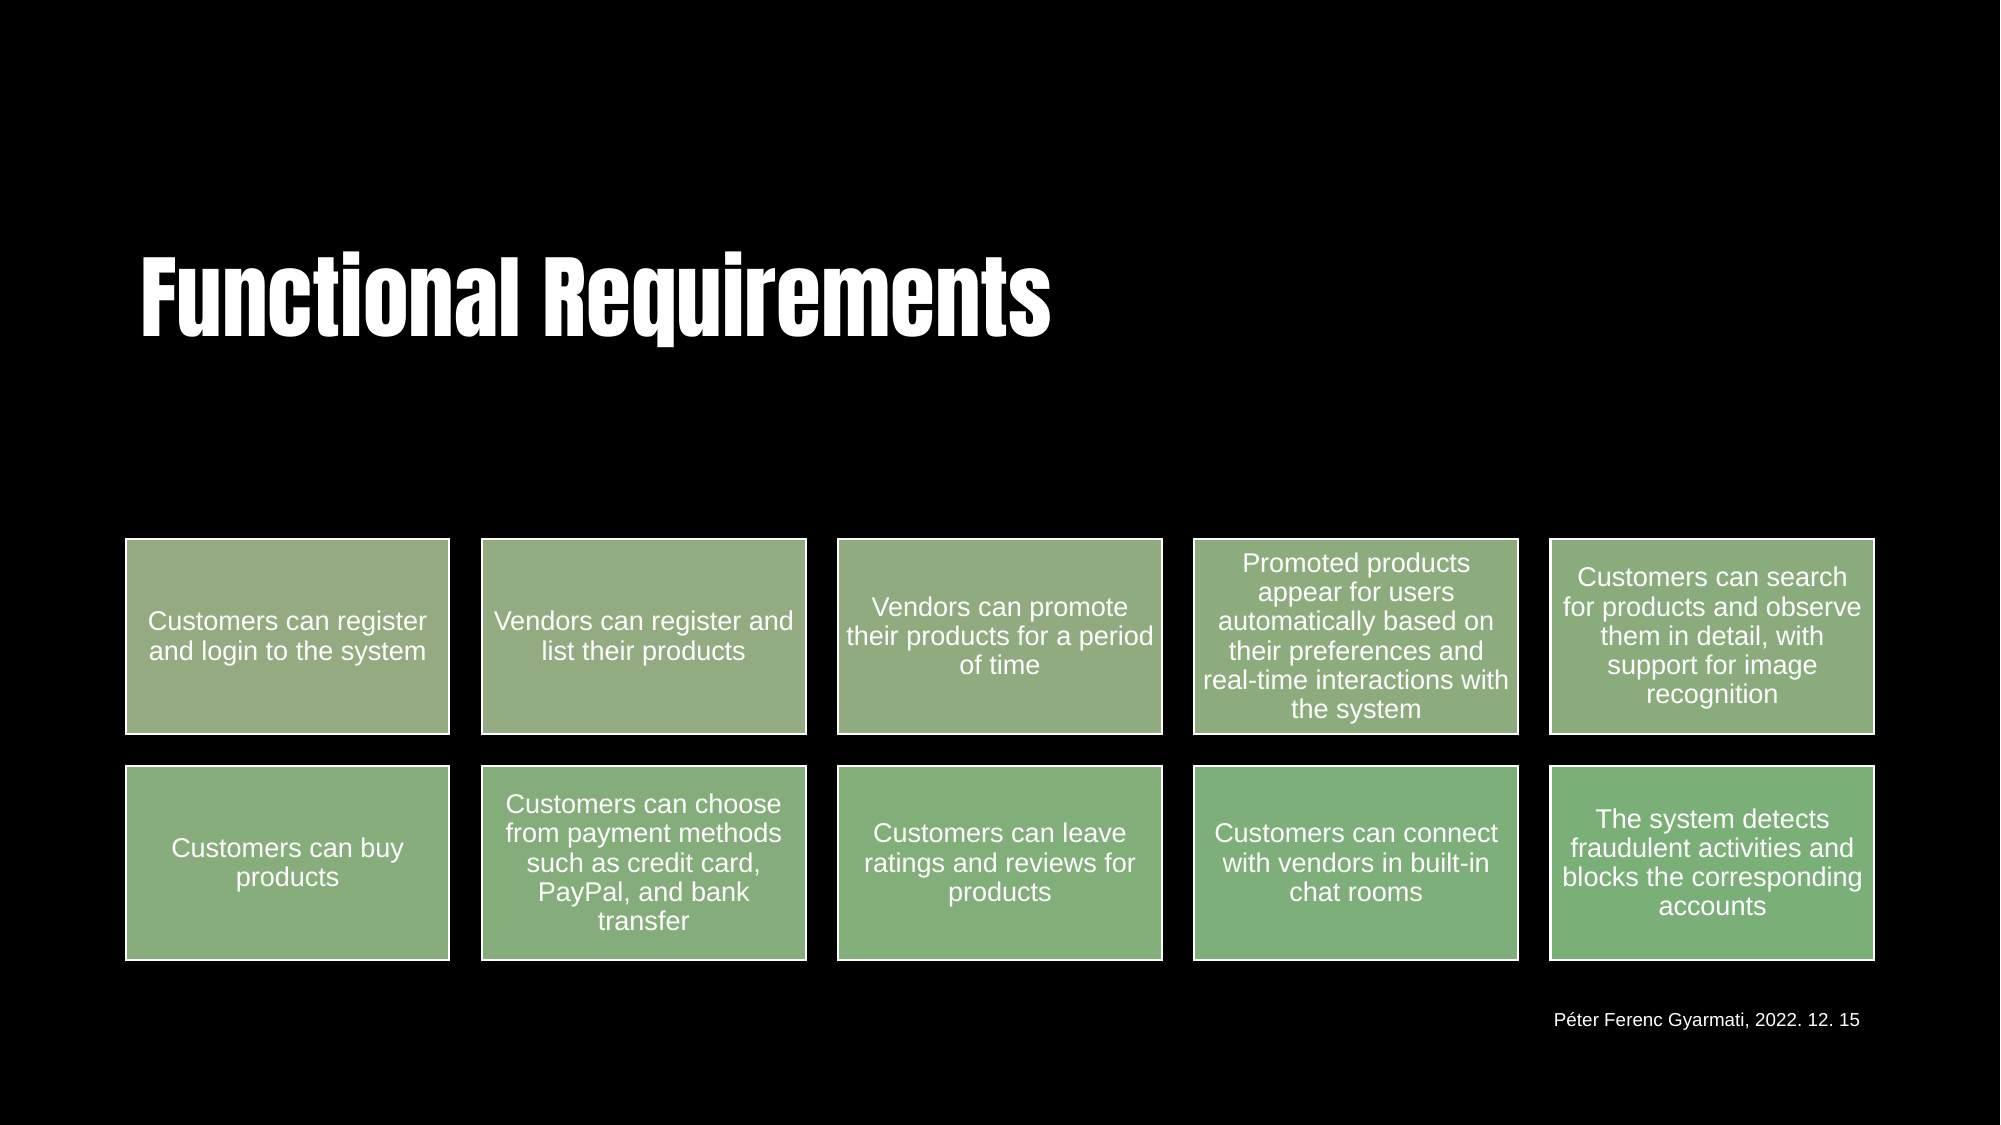

# Functional Requirements
Customers can register and login to the system
Vendors can register and list their products
Vendors can promote their products for a period of time
Promoted products appear for users automatically based on their preferences and real-time interactions with the system
Customers can search for products and observe them in detail, with support for image recognition
Customers can buy products
Customers can choose from payment methods such as credit card, PayPal, and bank transfer
Customers can leave ratings and reviews for products
Customers can connect with vendors in built-in chat rooms
The system detects fraudulent activities and blocks the corresponding accounts
Péter Ferenc Gyarmati, 2022. 12. 15